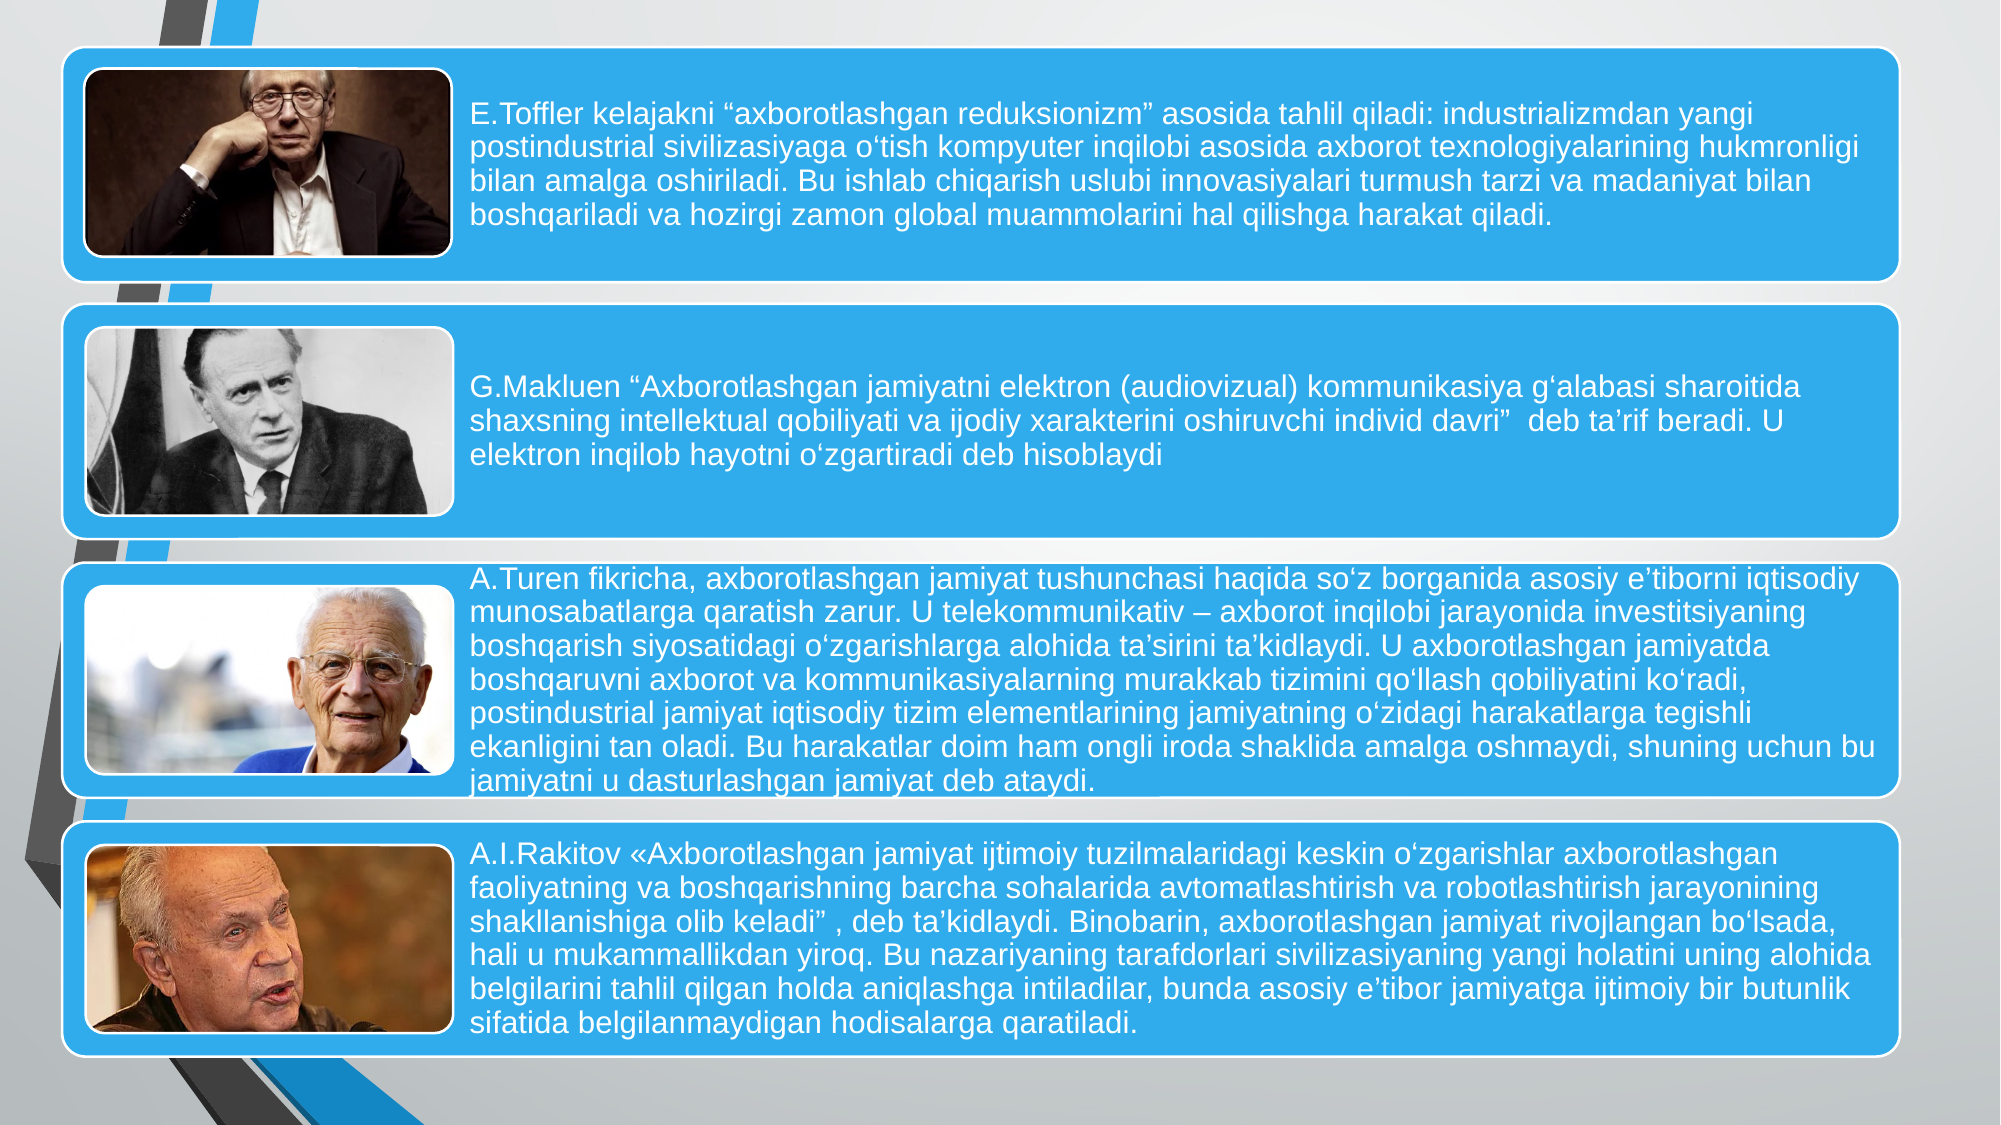

E.Toffler kelajakni “axborotlashgan reduksionizm” asosida tahlil qiladi: industrializmdan yangi postindustrial sivilizasiyaga o‘tish kompyuter inqilobi asosida axborot texnologiyalarining hukmronligi bilan amalga oshiriladi. Bu ishlab chiqarish uslubi innovasiyalari turmush tarzi va madaniyat bilan boshqariladi va hozirgi zamon global muammolarini hal qilishga harakat qiladi.
G.Makluen “Axborotlashgan jamiyatni elektron (audiovizual) kommunikasiya g‘alabasi sharoitida shaxsning intellektual qobiliyati va ijodiy xarakterini oshiruvchi individ davri”  deb ta’rif beradi. U elektron inqilob hayotni o‘zgartiradi deb hisoblaydi
A.Turen fikricha, axborotlashgan jamiyat tushunchasi haqida so‘z borganida asosiy e’tiborni iqtisodiy munosabatlarga qaratish zarur. U telekommunikativ – axborot inqilobi jarayonida investitsiyaning boshqarish siyosatidagi o‘zgarishlarga alohida ta’sirini ta’kidlaydi. U axborotlashgan jamiyatda boshqaruvni axborot va kommunikasiyalarning murakkab tizimini qo‘llash qobiliyatini ko‘radi, postindustrial jamiyat iqtisodiy tizim elementlarining jamiyatning o‘zidagi harakatlarga tegishli ekanligini tan oladi. Bu harakatlar doim ham ongli iroda shaklida amalga oshmaydi, shuning uchun bu jamiyatni u dasturlashgan jamiyat deb ataydi.
A.I.Rakitov «Axborotlashgan jamiyat ijtimoiy tuzilmalaridagi keskin o‘zgarishlar axborotlashgan faoliyatning va boshqarishning barcha sohalarida avtomatlashtirish va robotlashtirish jarayonining shakllanishiga olib keladi” , deb ta’kidlaydi. Binobarin, axborotlashgan jamiyat rivojlangan bo‘lsada, hali u mukammallikdan yiroq. Bu nazariyaning tarafdorlari sivilizasiyaning yangi holatini uning alohida belgilarini tahlil qilgan holda aniqlashga intiladilar, bunda asosiy e’tibor jamiyatga ijtimoiy bir butunlik sifatida belgilanmaydigan hodisalarga qaratiladi.
#